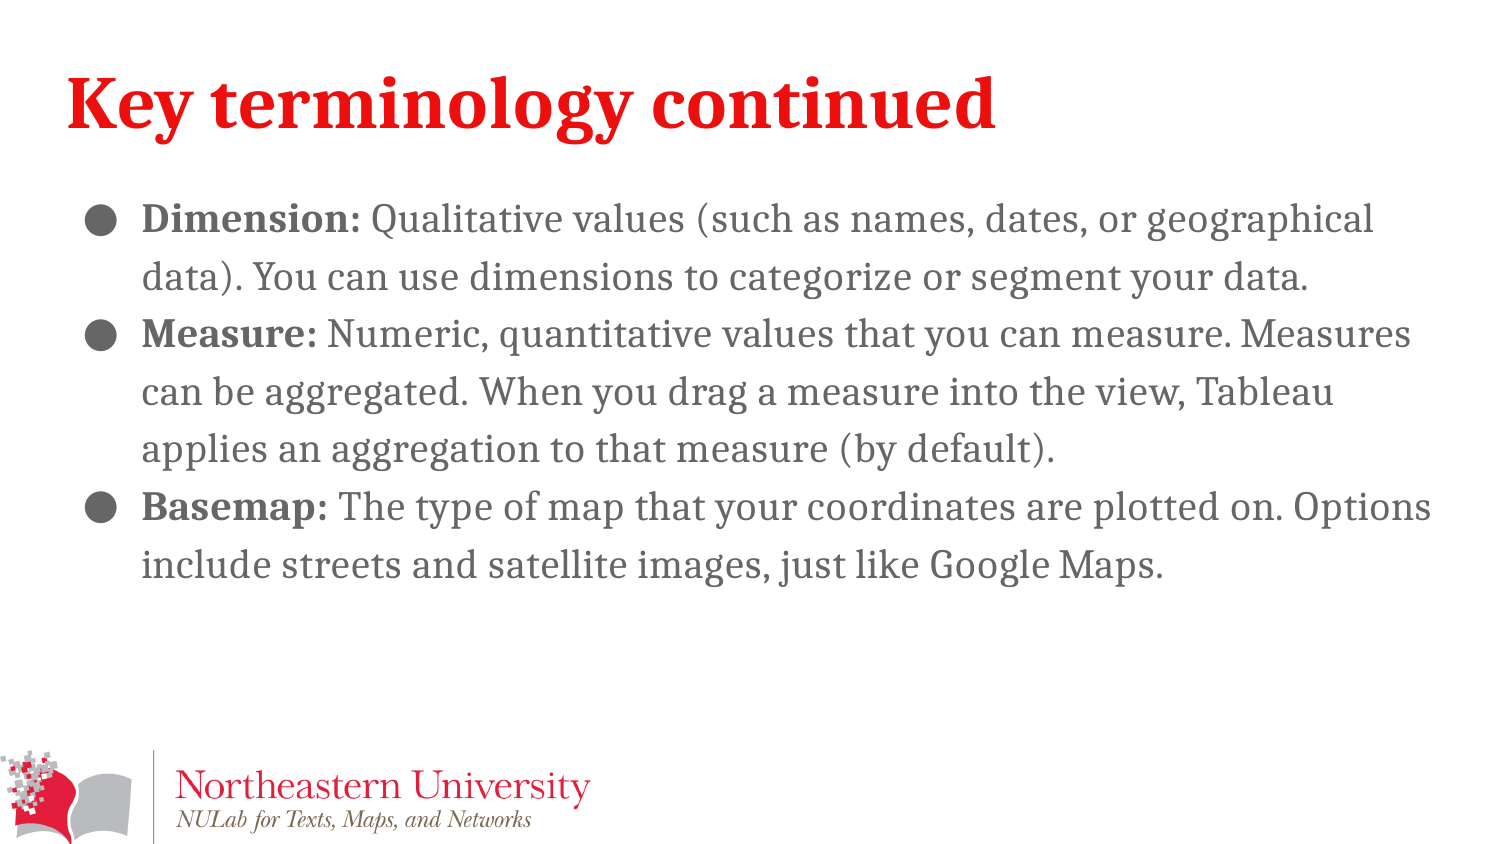

# Key terminology continued
Dimension: Qualitative values (such as names, dates, or geographical data). You can use dimensions to categorize or segment your data.
Measure: Numeric, quantitative values that you can measure. Measures can be aggregated. When you drag a measure into the view, Tableau applies an aggregation to that measure (by default).
Basemap: The type of map that your coordinates are plotted on. Options include streets and satellite images, just like Google Maps.